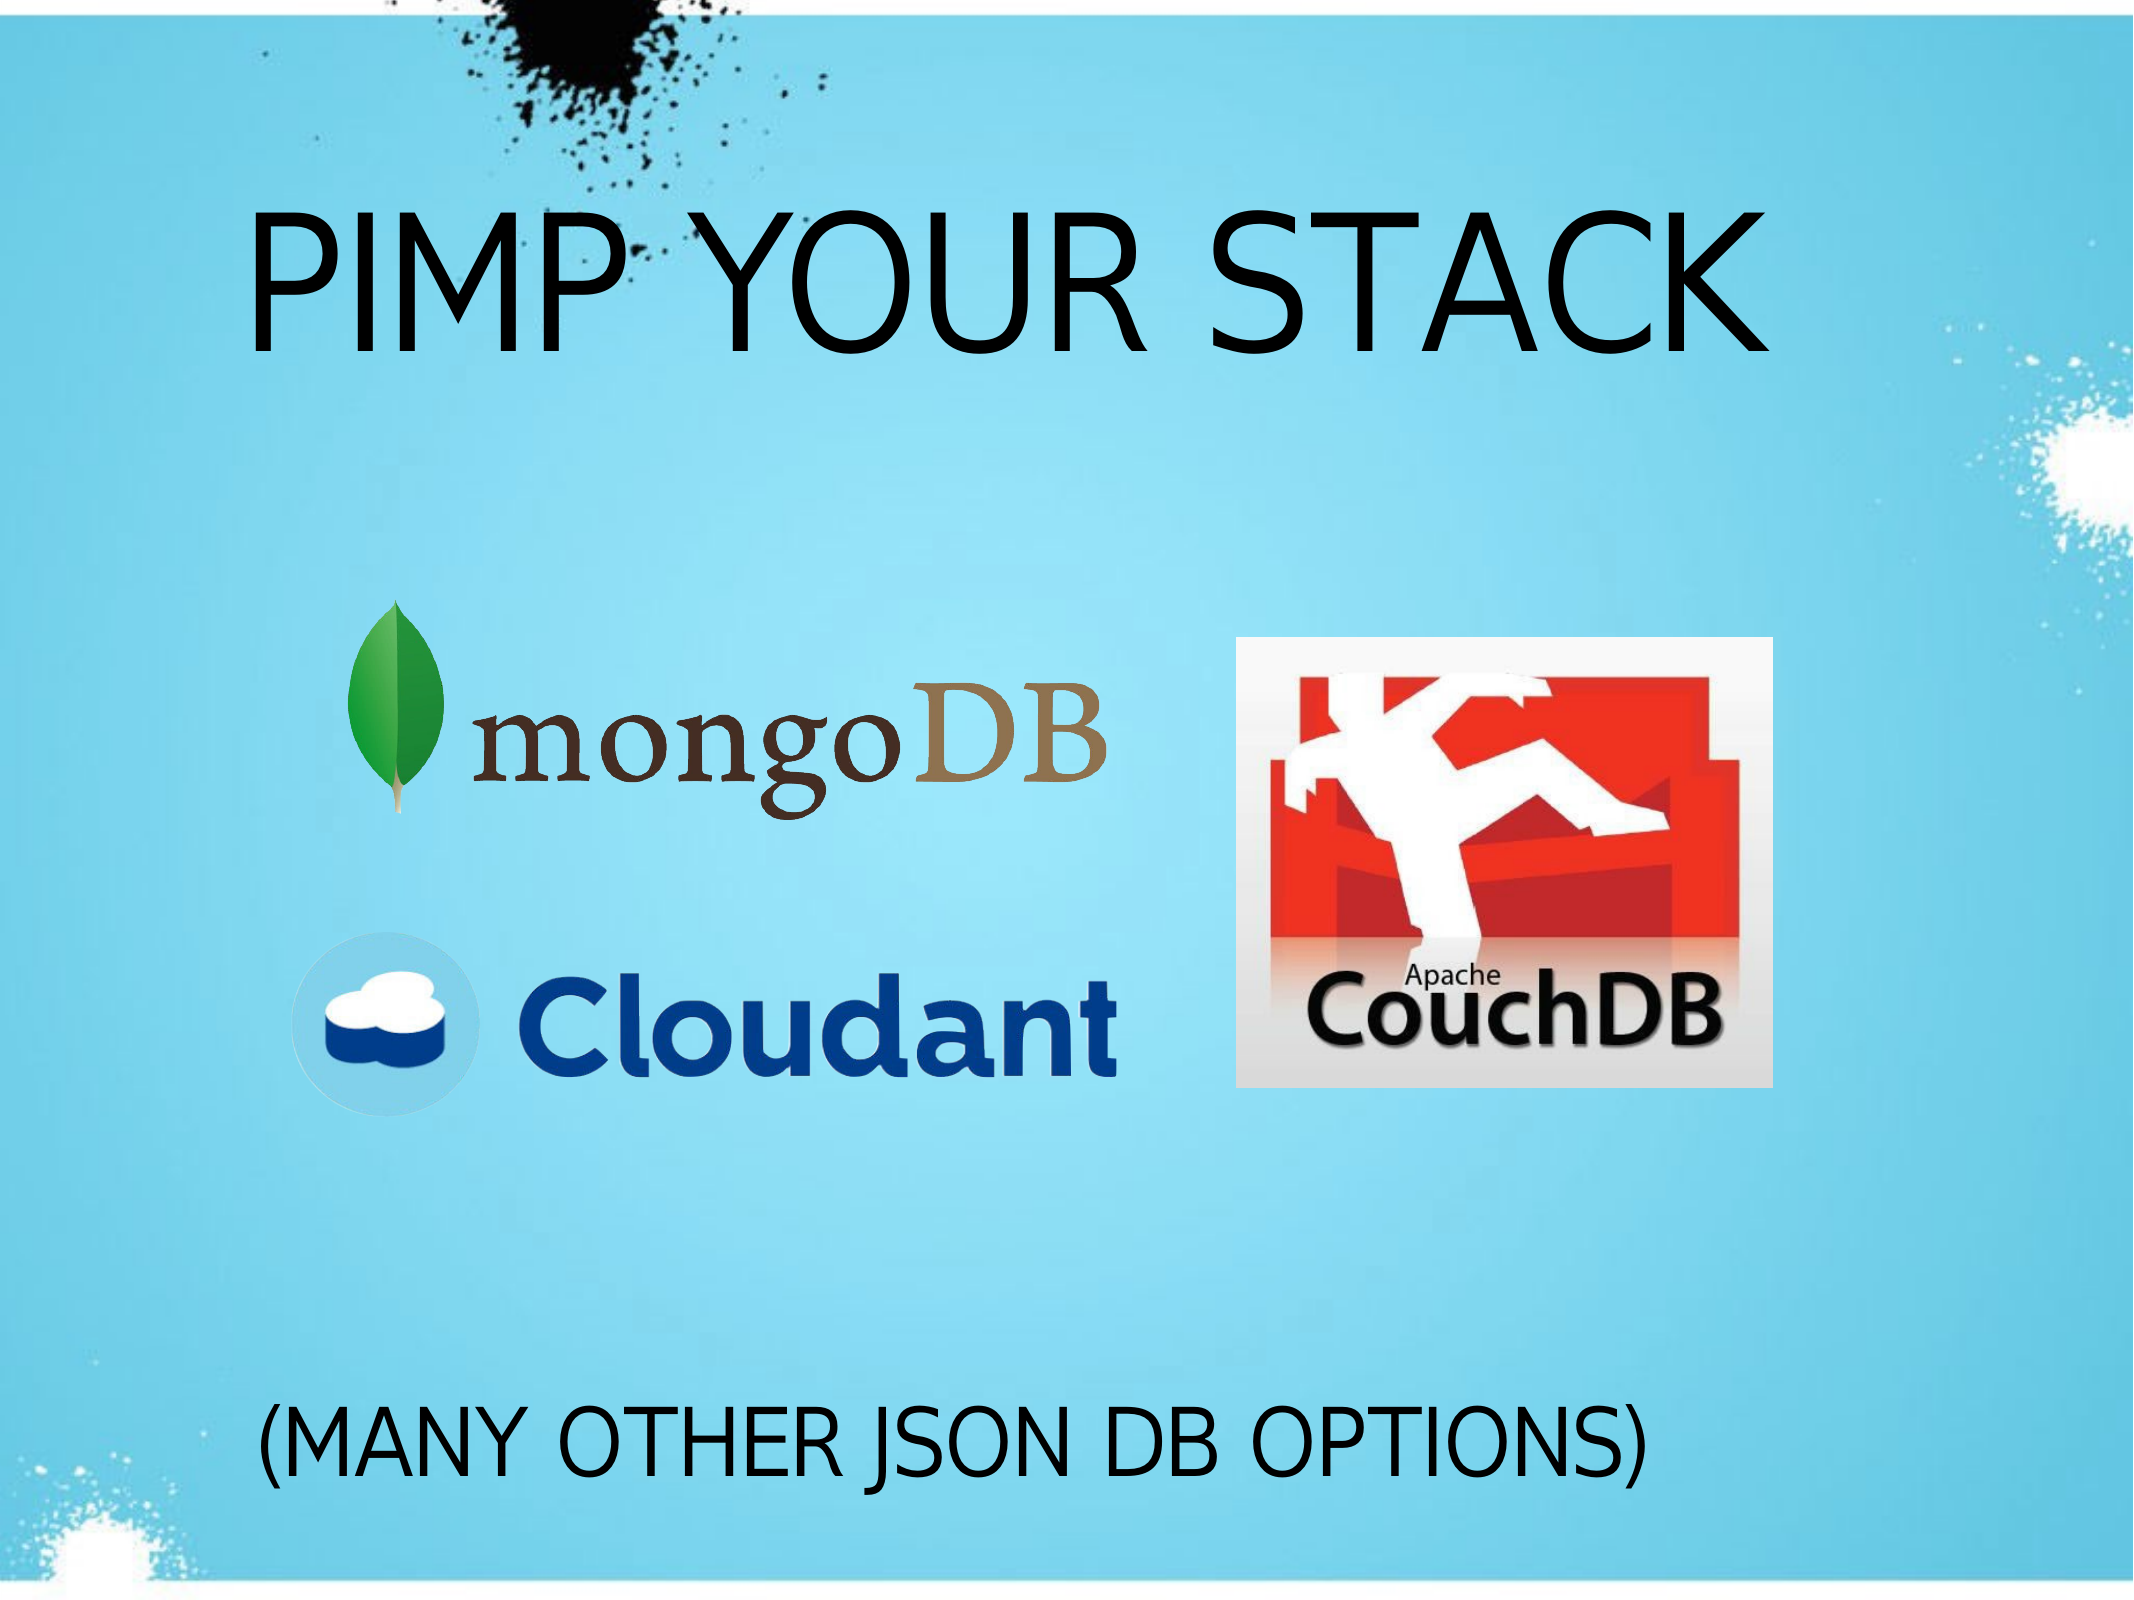

# PIMP YOUR STACK

(MANY OTHER JSON DB OPTIONS)